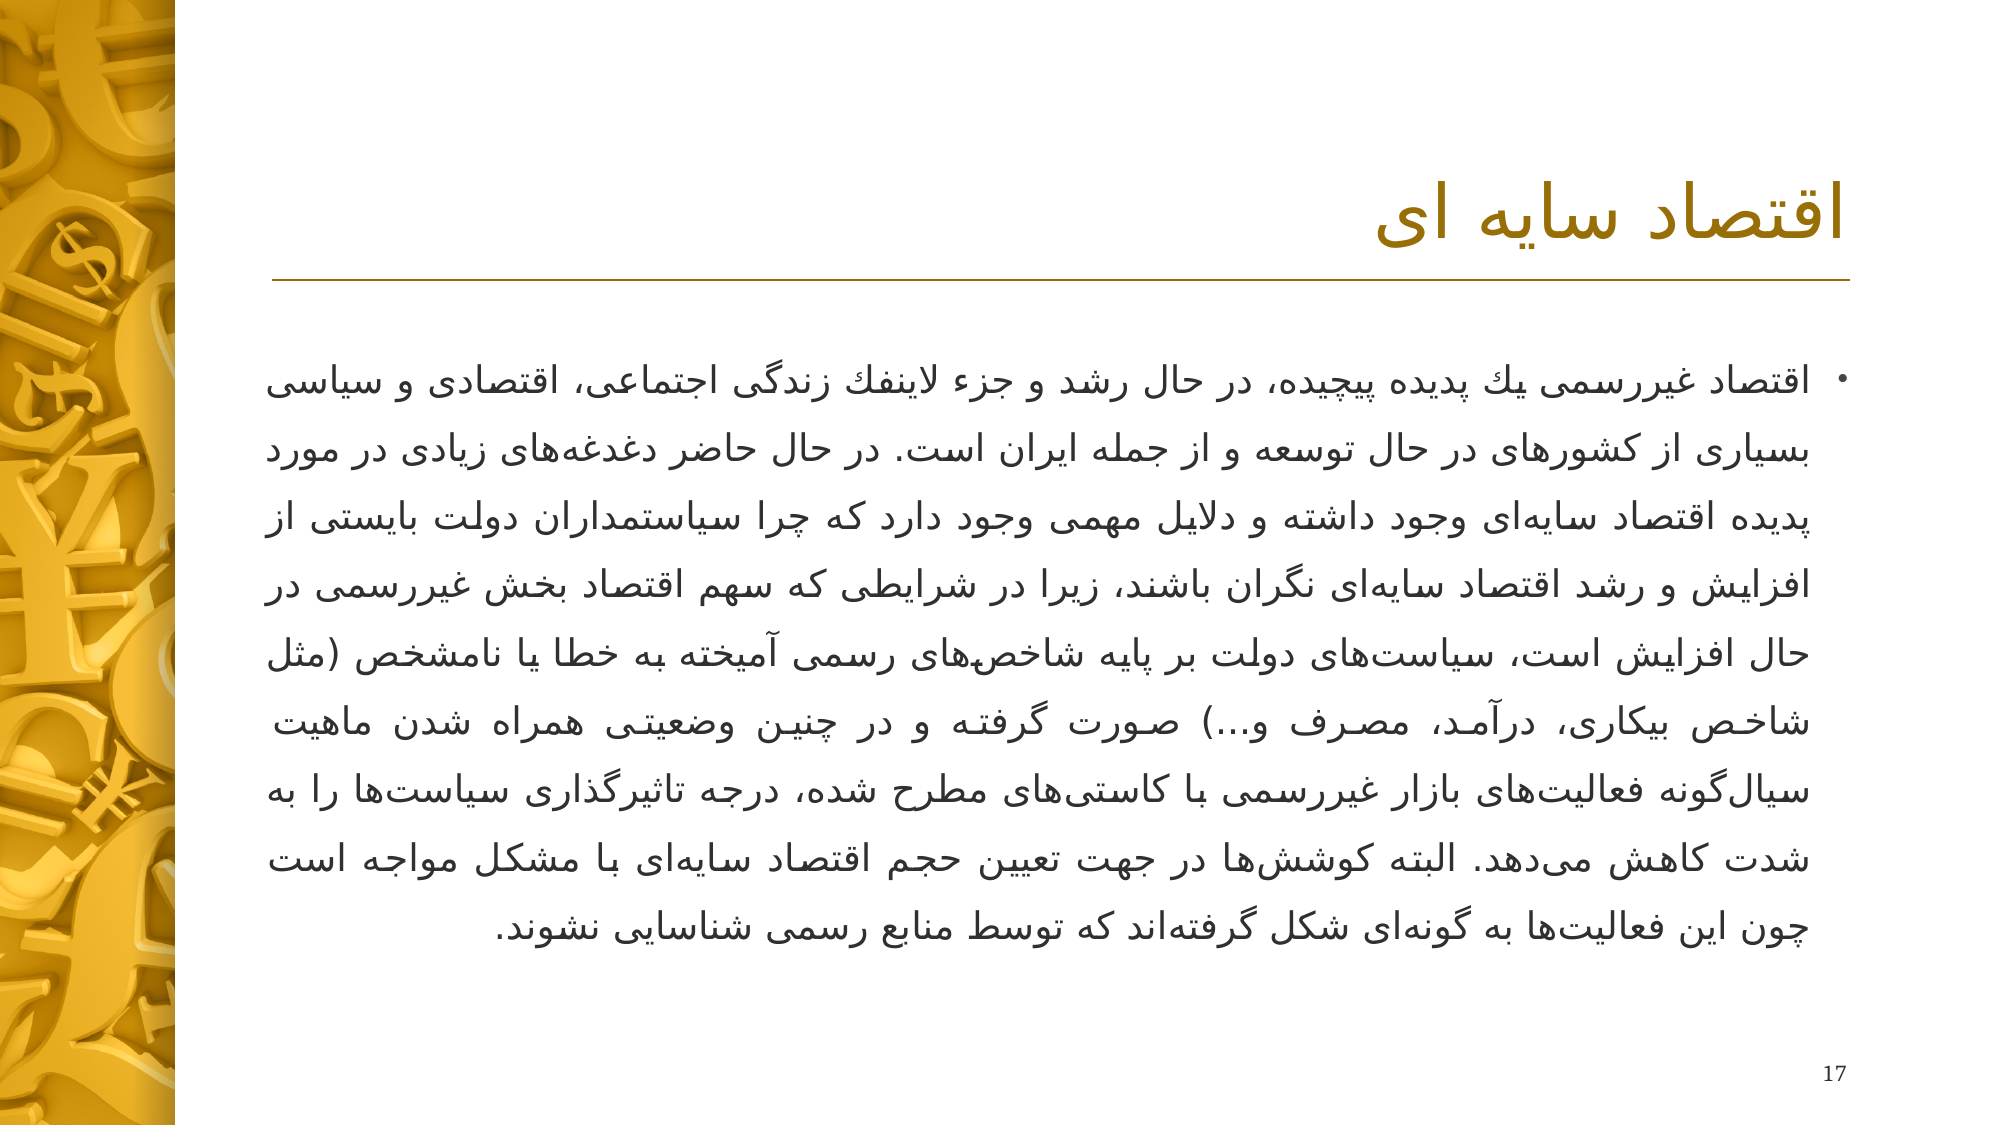

# اقتصاد سایه ای
اقتصاد غیررسمی یك پدیده پیچیده، در حال رشد و جزء لاینفك زندگی اجتماعی، اقتصادی و سیاسی بسیاری از كشورهای در حال توسعه و از جمله ایران است. در حال حاضر دغدغه‌های زیادی در مورد پدیده اقتصاد سایه‌ای وجود داشته و دلایل مهمی وجود دارد كه چرا سیاستمداران دولت بایستی از افزایش و رشد اقتصاد سایه‌ای نگران باشند، زیرا در شرایطی كه سهم اقتصاد بخش غیررسمی در حال افزایش است، سیاست‌های دولت بر پایه شاخص‌های رسمی آمیخته به خطا یا نامشخص (مثل شاخص بیكاری، درآمد، مصرف و...) صورت گرفته و در چنین وضعیتی همراه شدن ماهیت سیال‌گونه فعالیت‌های بازار غیررسمی با كاستی‌های مطرح شده، درجه تاثیرگذاری سیاست‌ها را به شدت كاهش می‌دهد. البته كوشش‌ها در جهت تعیین حجم اقتصاد سایه‌ای با مشكل مواجه است چون این فعالیت‌ها به گونه‌ای شكل گرفته‌اند كه توسط منابع رسمی شناسایی نشوند.
17